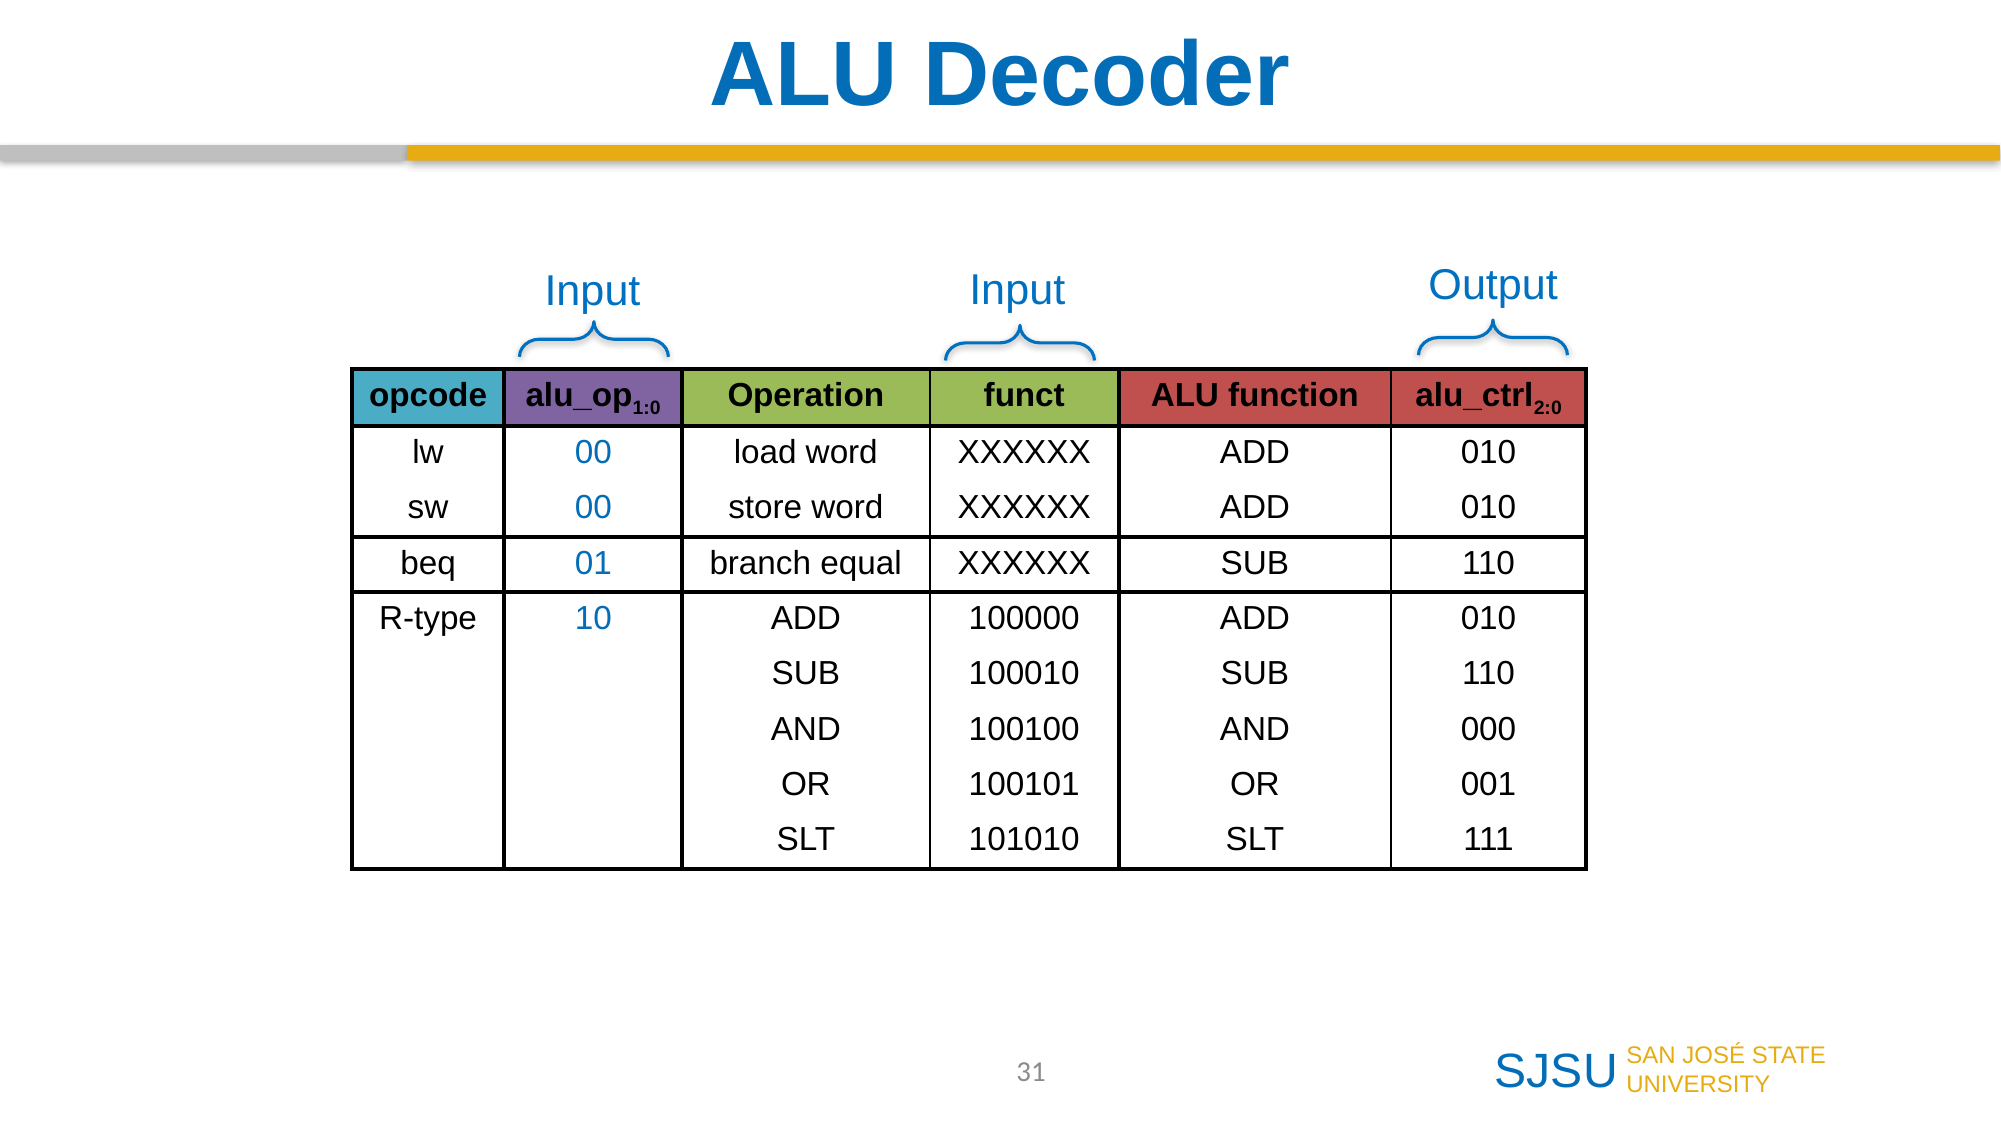

# ALU Decoder
Output
Input
Input

| opcode | alu\_op1:0 | Operation | funct | ALU function | alu\_ctrl2:0 |
| --- | --- | --- | --- | --- | --- |
| lw | 00 | load word | XXXXXX | ADD | 010 |
| sw | 00 | store word | XXXXXX | ADD | 010 |
| beq | 01 | branch equal | XXXXXX | SUB | 110 |
| R-type | 10 | ADD | 100000 | ADD | 010 |
|  |  | SUB | 100010 | SUB | 110 |
|  |  | AND | 100100 | AND | 000 |
|  |  | OR | 100101 | OR | 001 |
|  |  | SLT | 101010 | SLT | 111 |
31